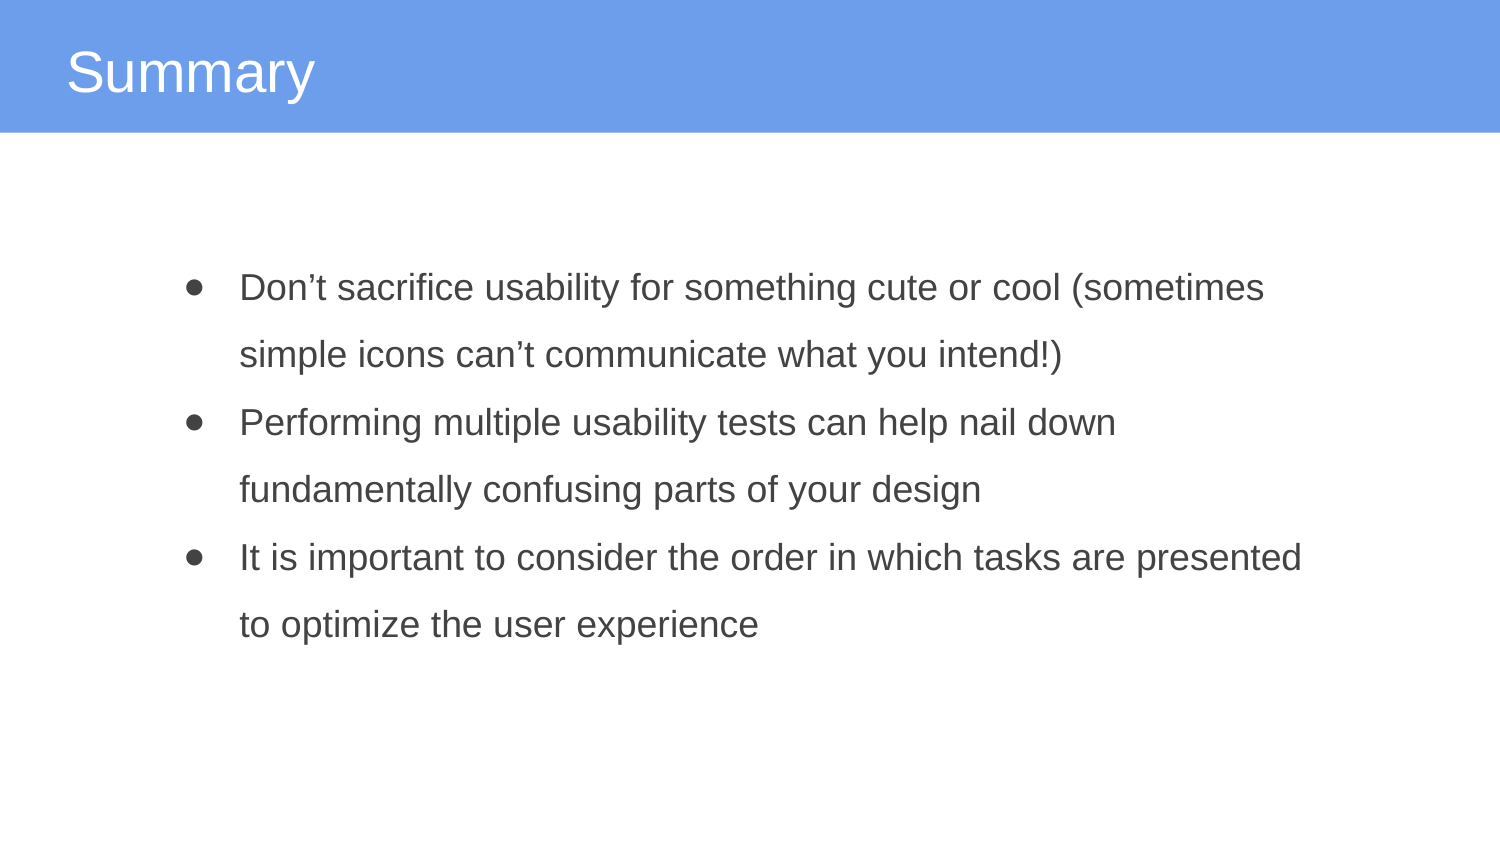

Summary
Don’t sacrifice usability for something cute or cool (sometimes simple icons can’t communicate what you intend!)
Performing multiple usability tests can help nail down fundamentally confusing parts of your design
It is important to consider the order in which tasks are presented to optimize the user experience